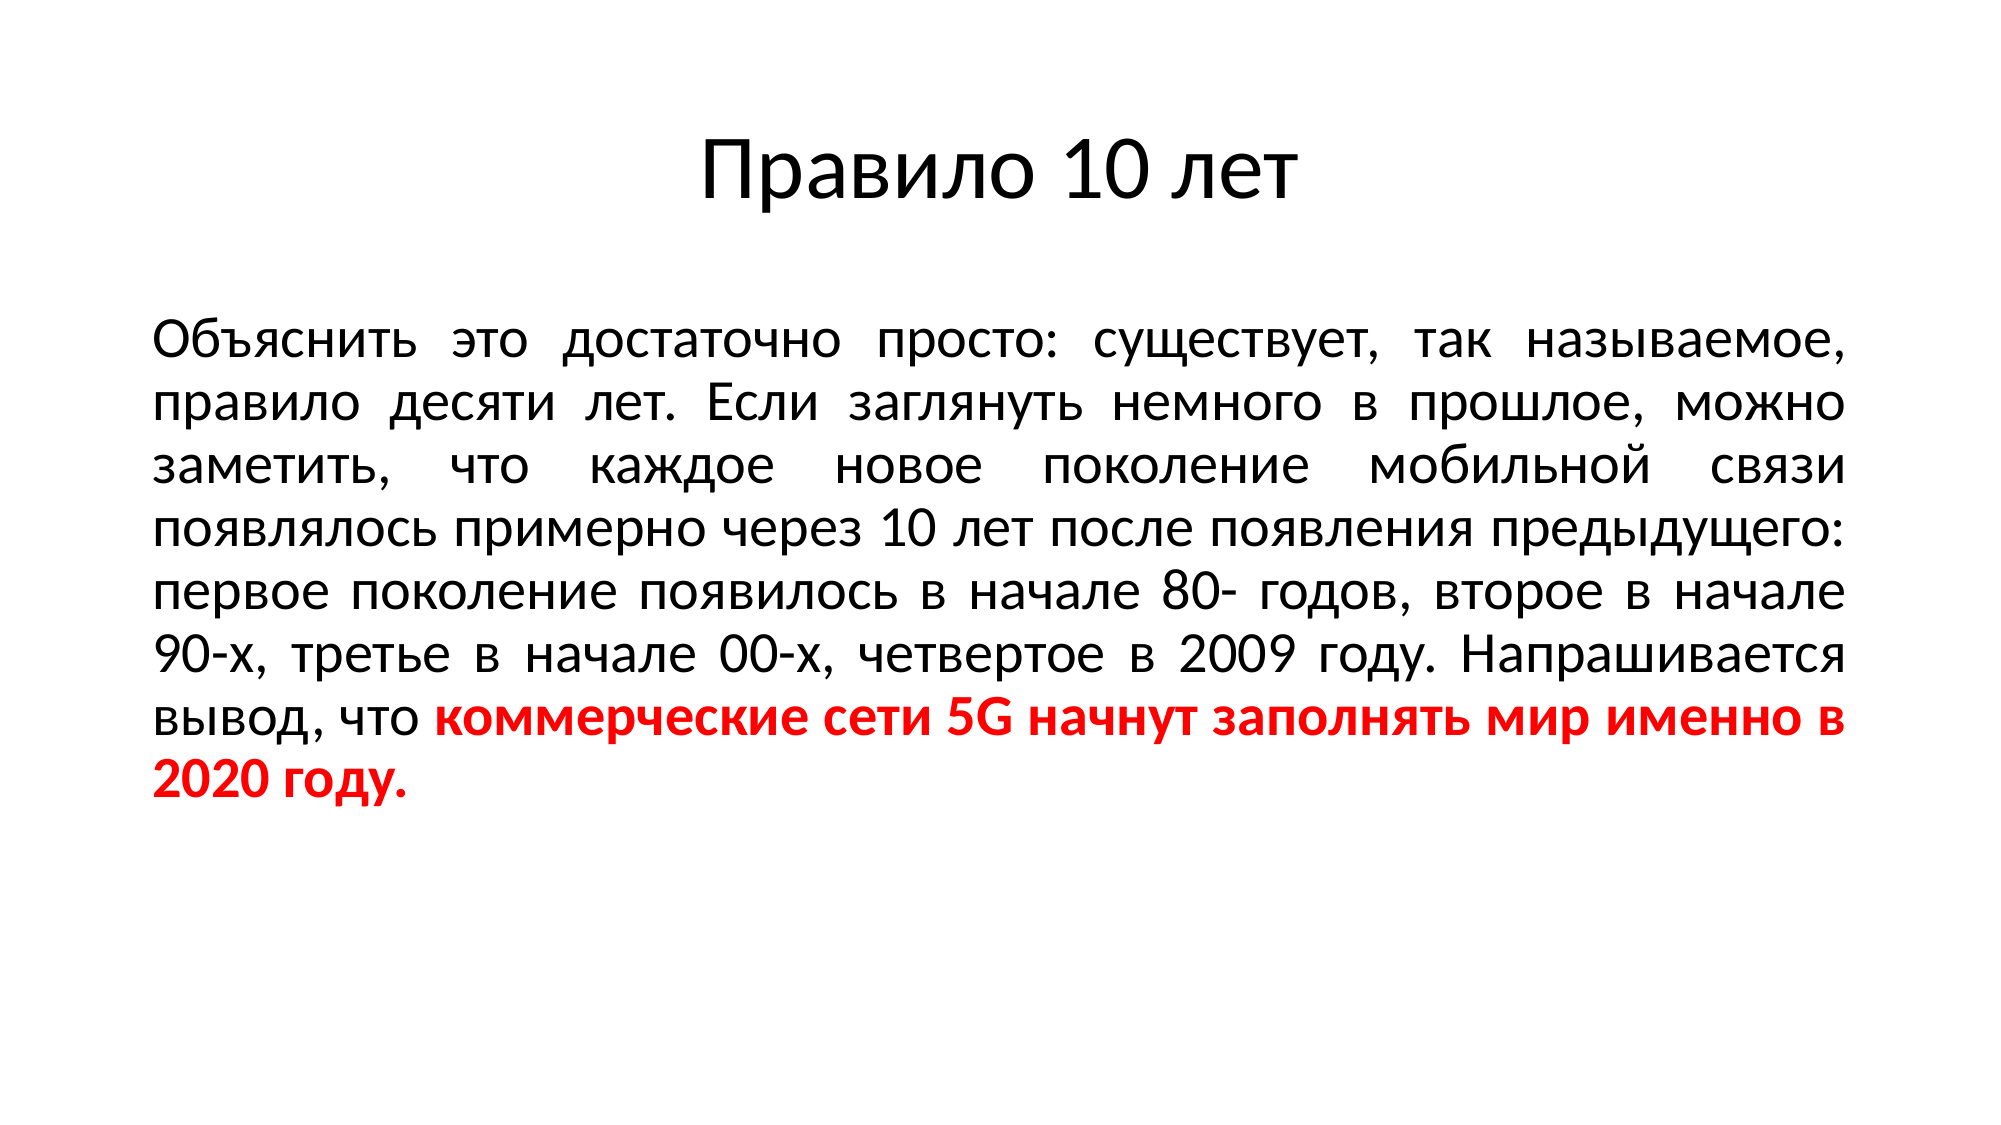

# Правило 10 лет
Объяснить это достаточно просто: существует, так называемое, правило десяти лет. Если заглянуть немного в прошлое, можно заметить, что каждое новое поколение мобильной связи появлялось примерно через 10 лет после появления предыдущего: первое поколение появилось в начале 80- годов, второе в начале 90-х, третье в начале 00-х, четвертое в 2009 году. Напрашивается вывод, что коммерческие сети 5G начнут заполнять мир именно в 2020 году.